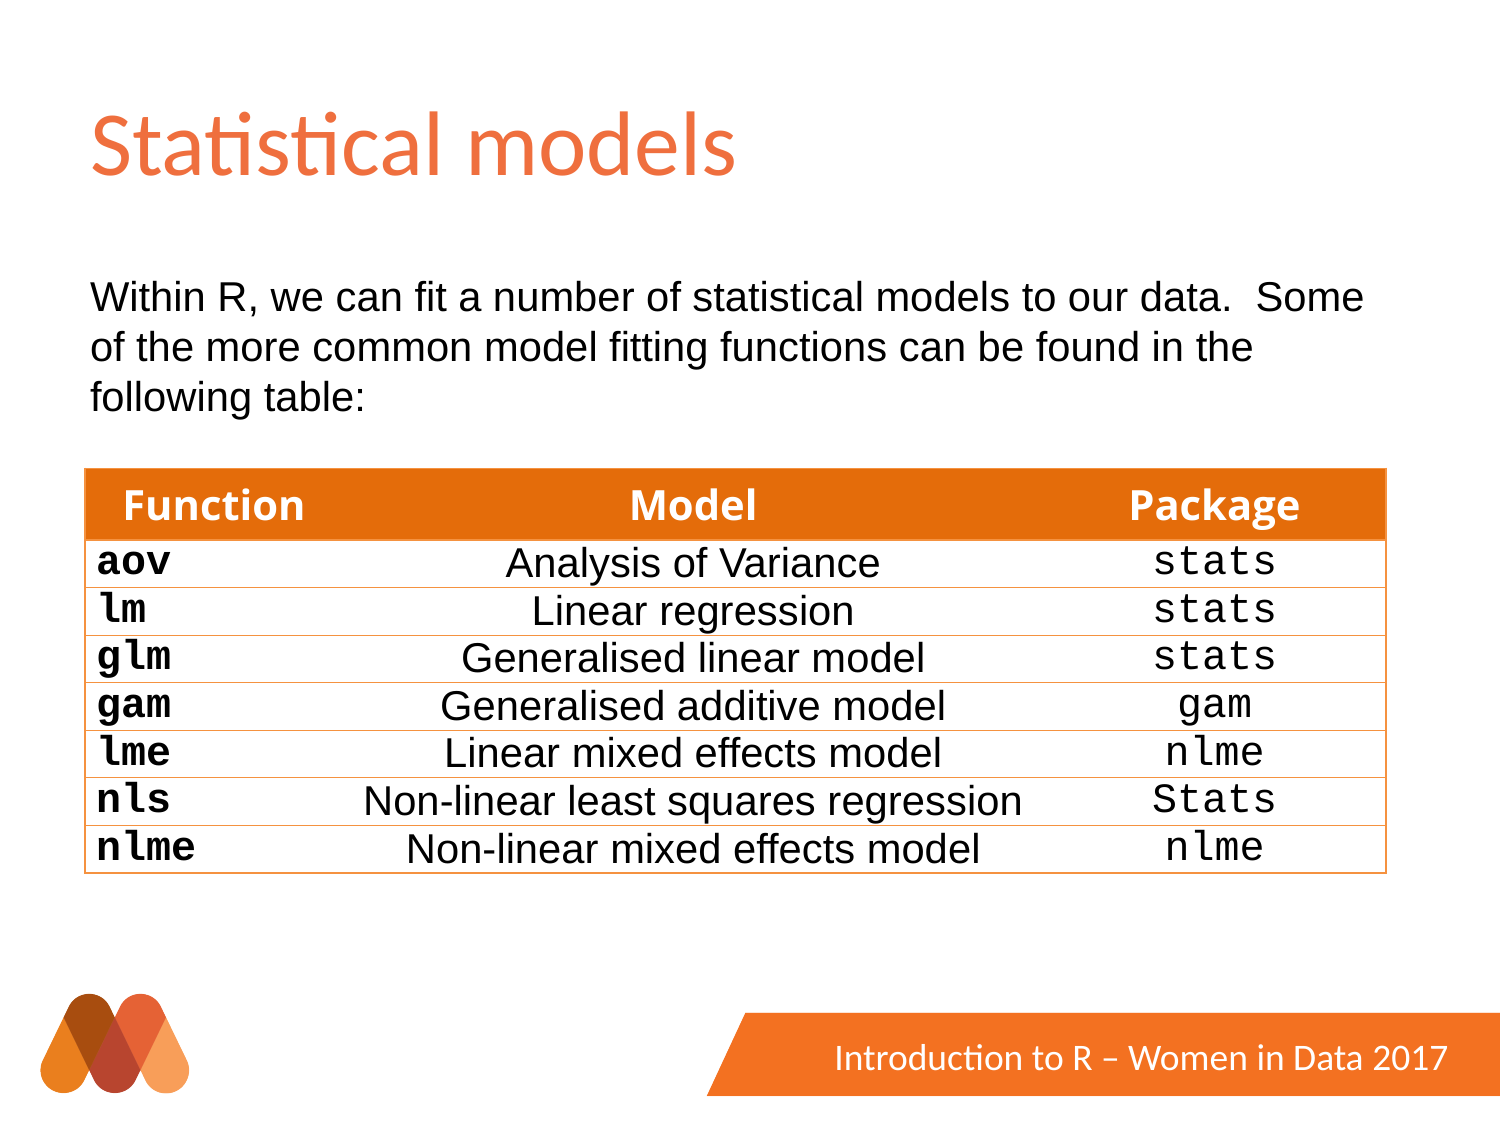

# Statistical models
Within R, we can fit a number of statistical models to our data.  Some of the more common model fitting functions can be found in the following table:

| Function | Model | Package |
| --- | --- | --- |
| aov | Analysis of Variance | stats |
| lm | Linear regression | stats |
| glm | Generalised linear model | stats |
| gam | Generalised additive model | gam |
| lme | Linear mixed effects model | nlme |
| nls | Non-linear least squares regression | Stats |
| nlme | Non-linear mixed effects model | nlme |
Introduction to R – Women in Data 2017